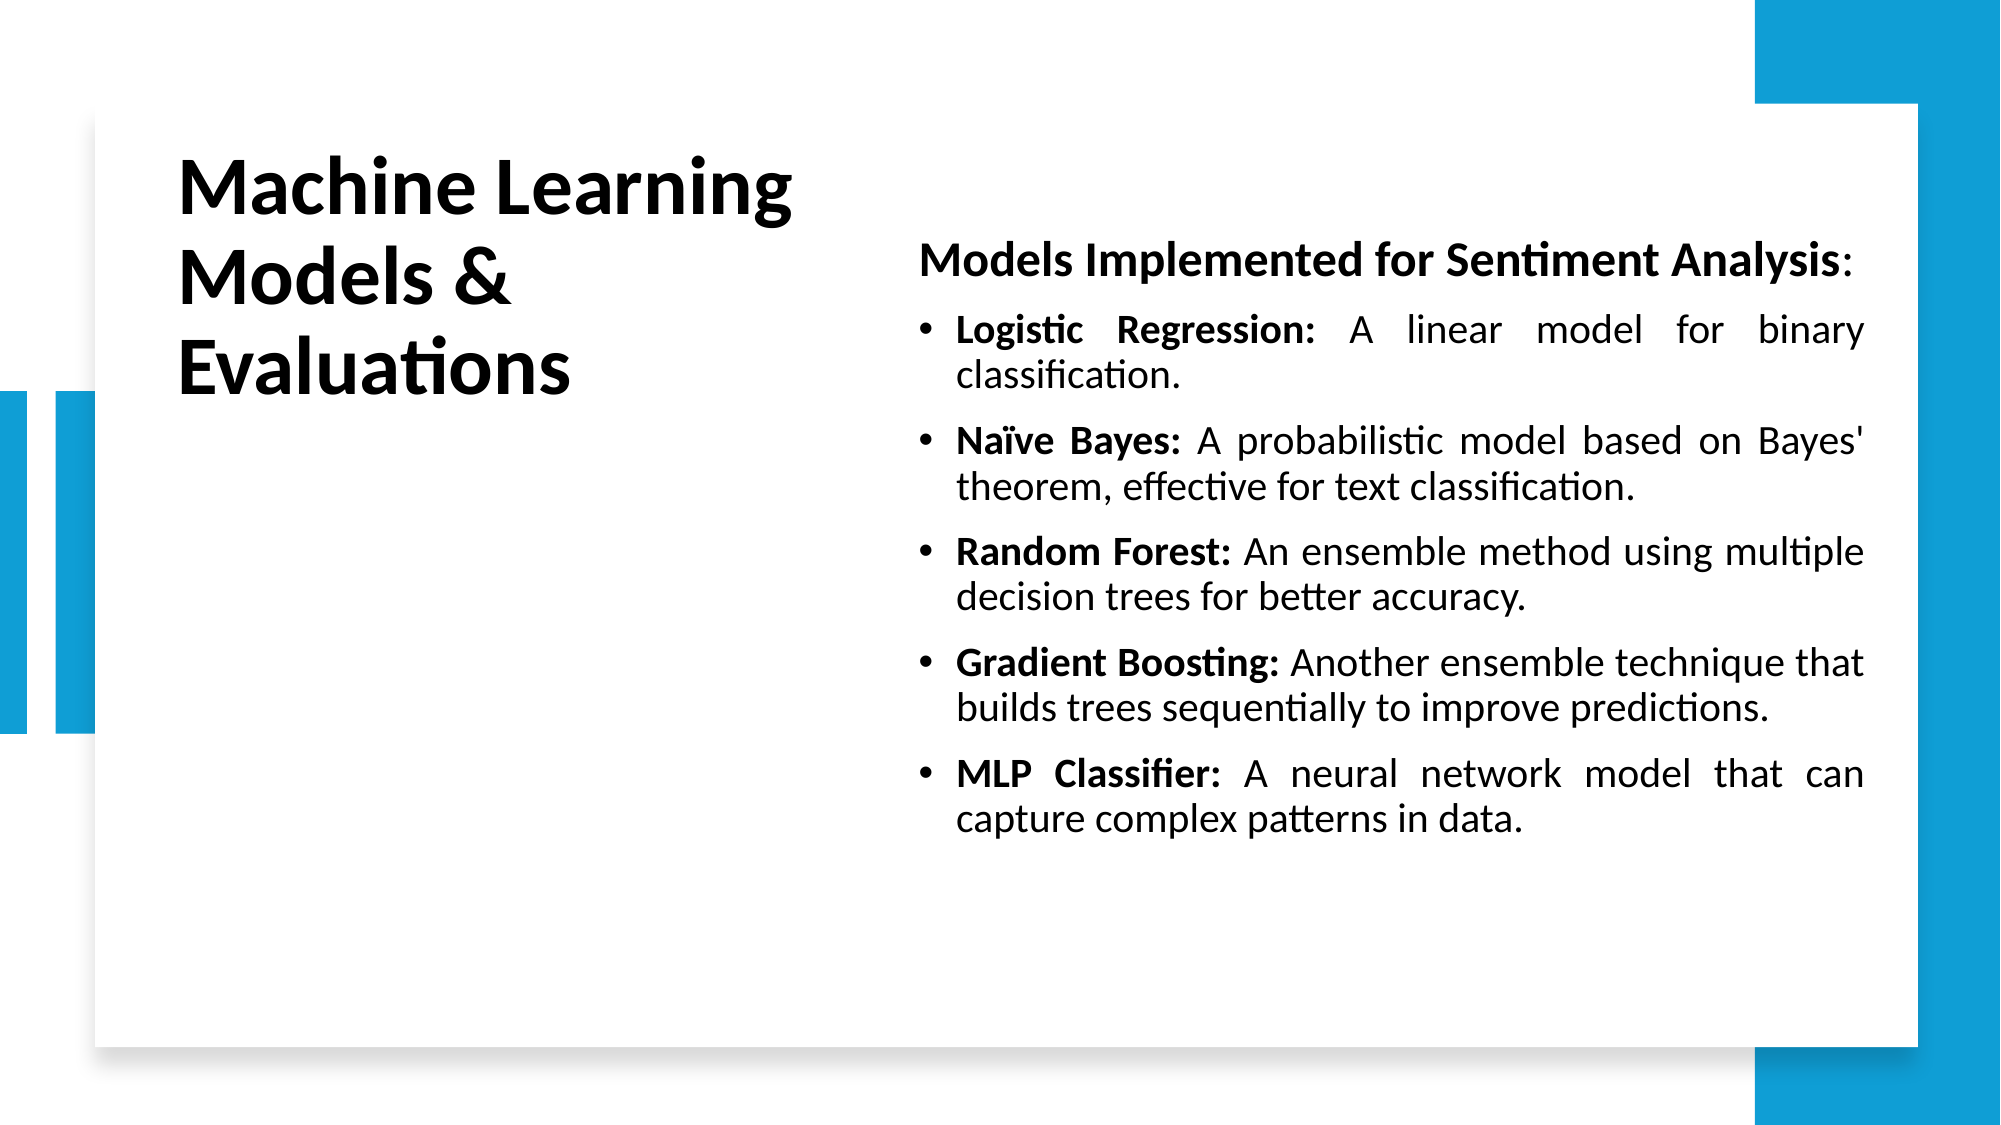

# Machine Learning Models & Evaluations
Models Implemented for Sentiment Analysis:
Logistic Regression: A linear model for binary classification.
Naïve Bayes: A probabilistic model based on Bayes' theorem, effective for text classification.
Random Forest: An ensemble method using multiple decision trees for better accuracy.
Gradient Boosting: Another ensemble technique that builds trees sequentially to improve predictions.
MLP Classifier: A neural network model that can capture complex patterns in data.